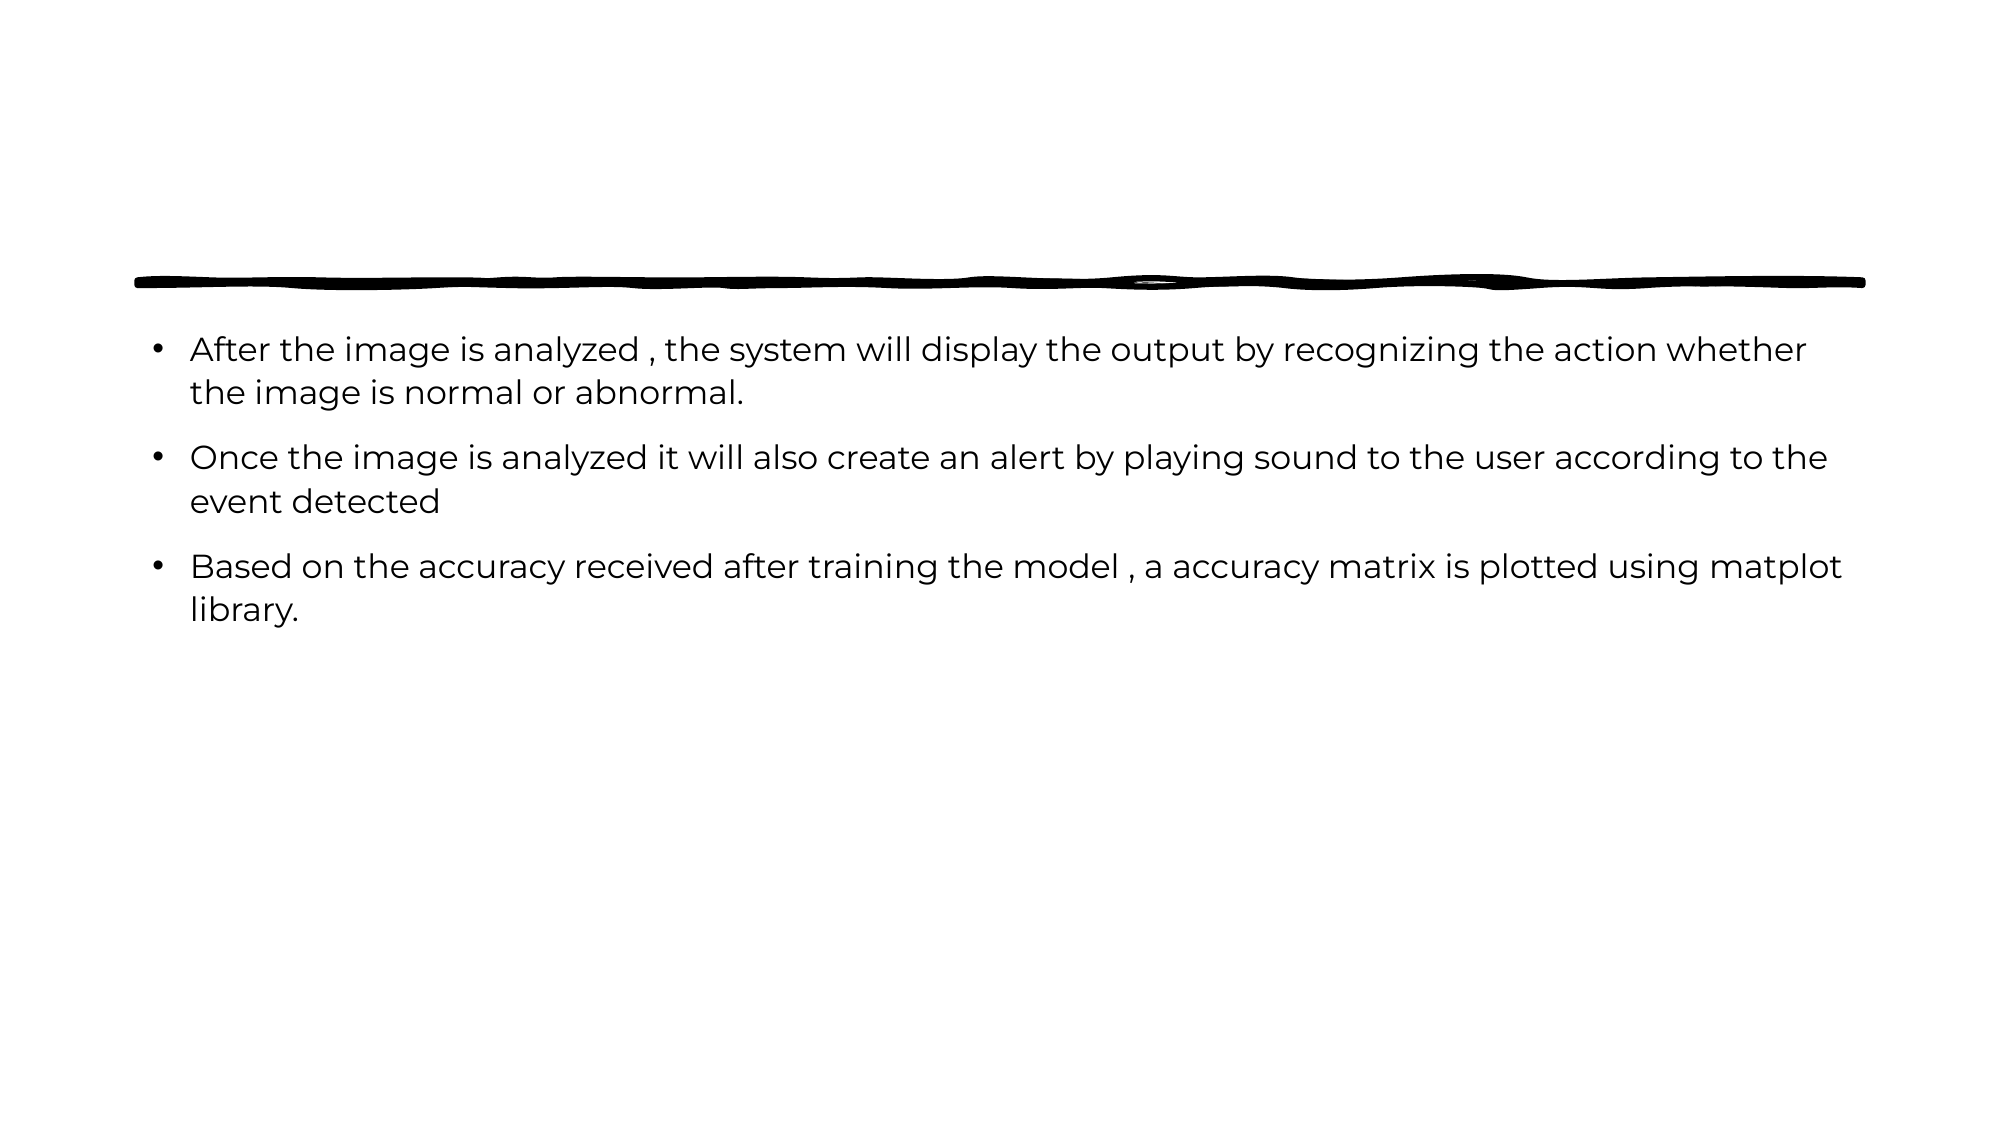

After the image is analyzed , the system will display the output by recognizing the action whether the image is normal or abnormal.
Once the image is analyzed it will also create an alert by playing sound to the user according to the event detected
Based on the accuracy received after training the model , a accuracy matrix is plotted using matplot library.